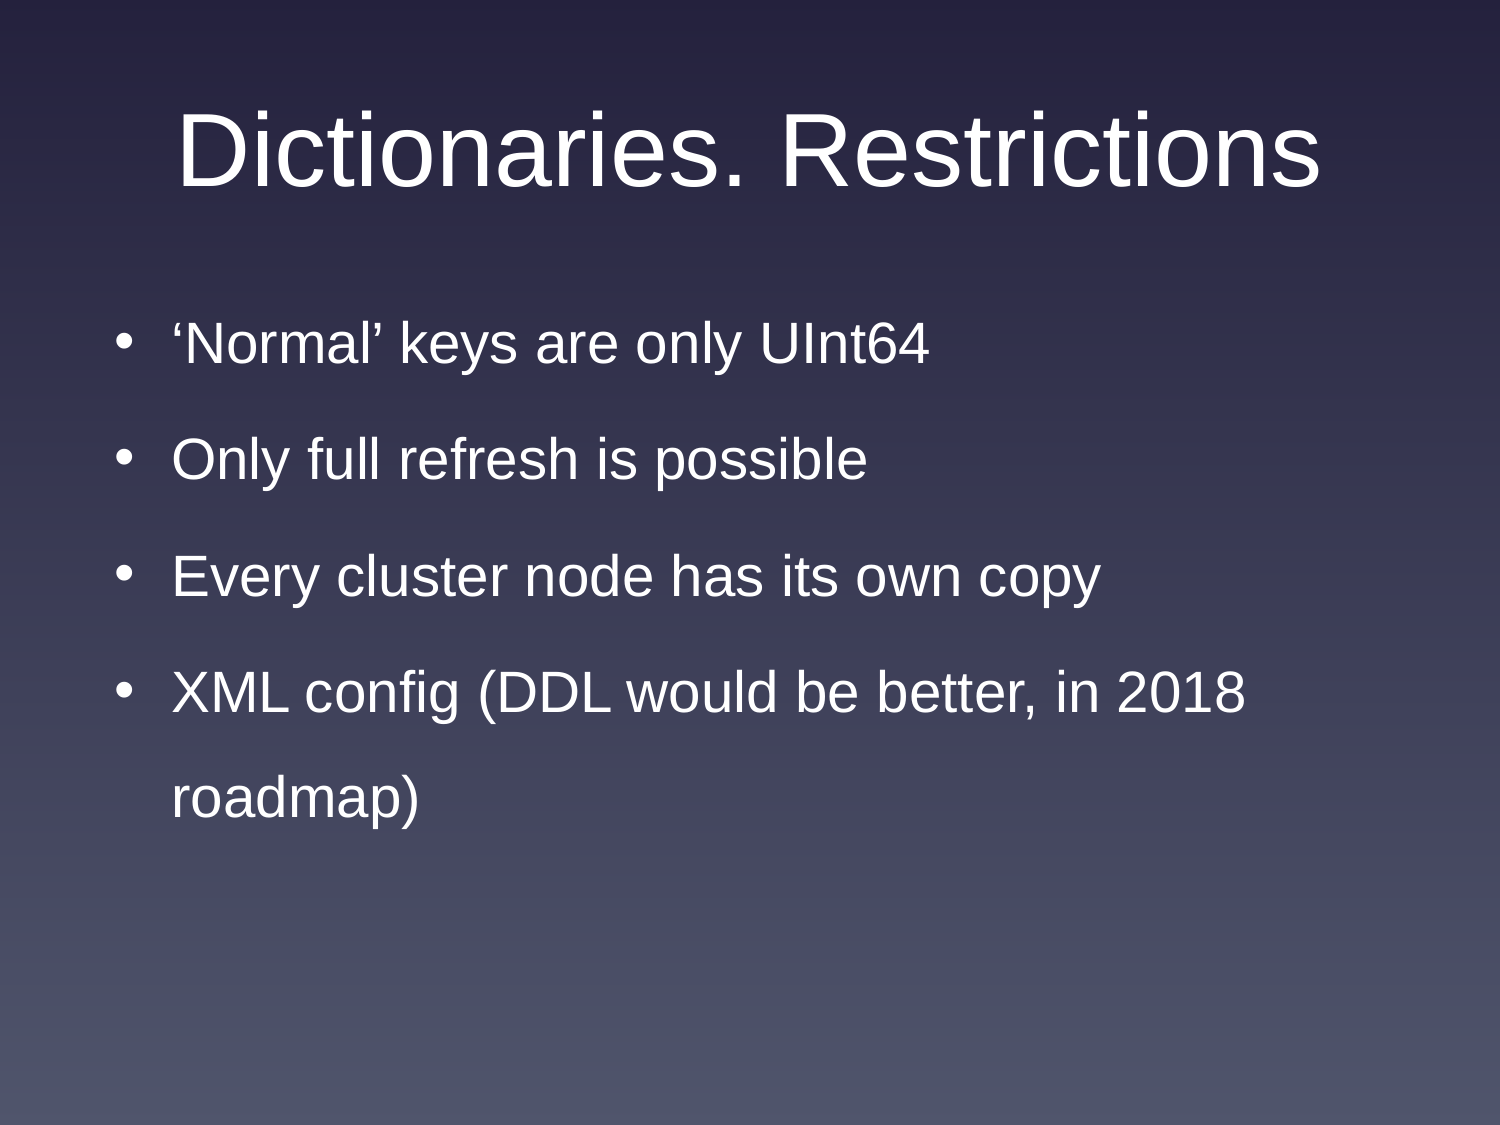

# Dictionaries. Restrictions
‘Normal’ keys are only UInt64
Only full refresh is possible
Every cluster node has its own copy
XML config (DDL would be better, in 2018 roadmap)